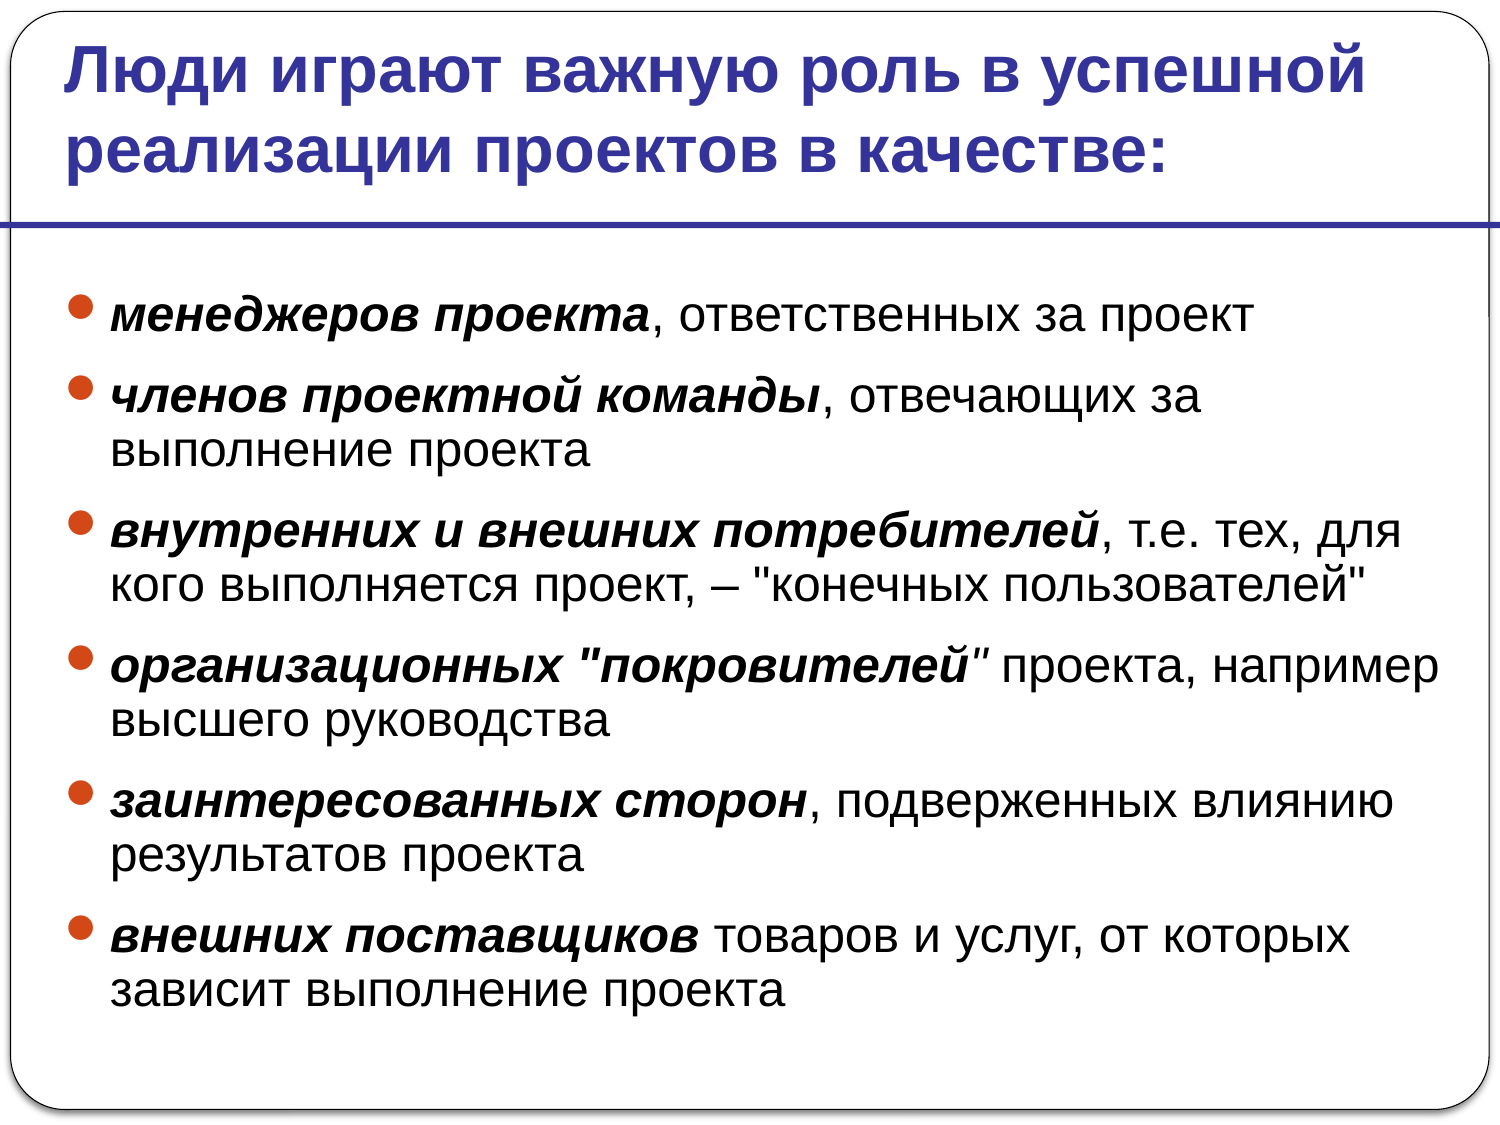

Люди играют важную роль в успешной реализации проектов в качестве:

менеджеров проекта, ответственных за проект
членов проектной команды, отвечающих за выполнение проекта
внутренних и внешних потребителей, т.е. тех, для кого выполняется проект, – "конечных пользователей"
организационных "покровителей" проекта, например высшего руководства
заинтересованных сторон, подверженных влиянию результатов проекта
внешних поставщиков товаров и услуг, от которых зависит выполнение проекта